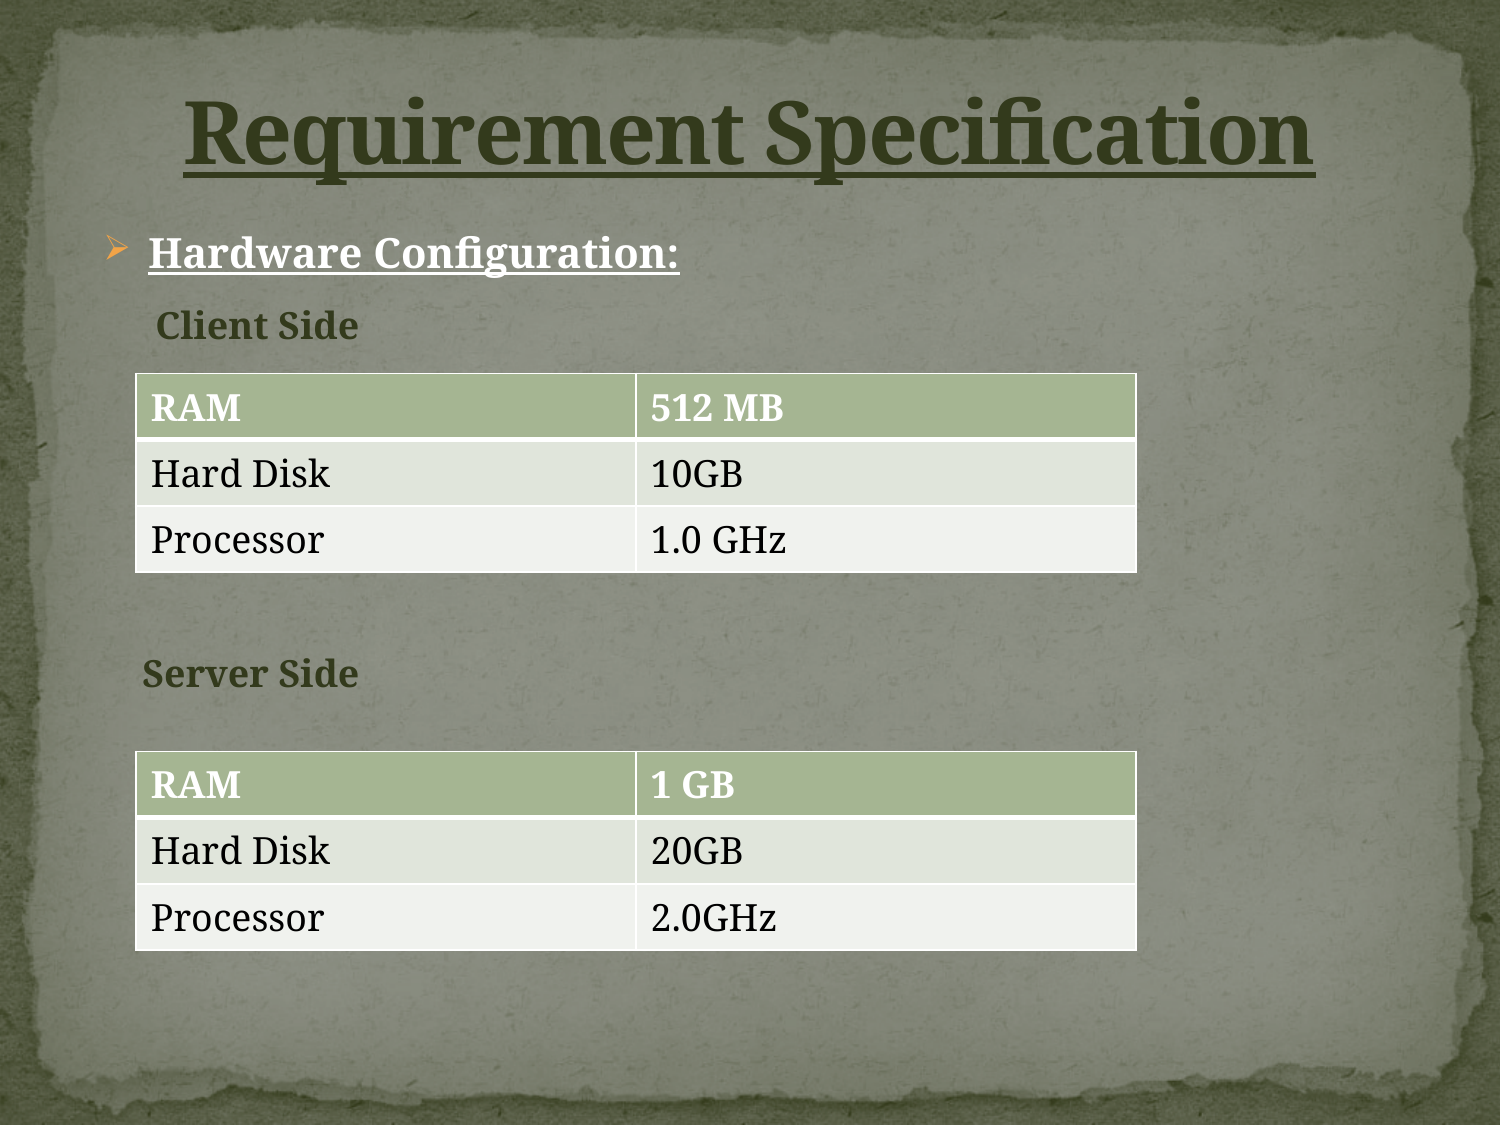

# Requirement Specification
Hardware Configuration:
    Client Side

    Server Side
| RAM | 512 MB |
| --- | --- |
| Hard Disk | 10GB |
| Processor | 1.0 GHz |
| RAM | 1 GB |
| --- | --- |
| Hard Disk | 20GB |
| Processor | 2.0GHz |